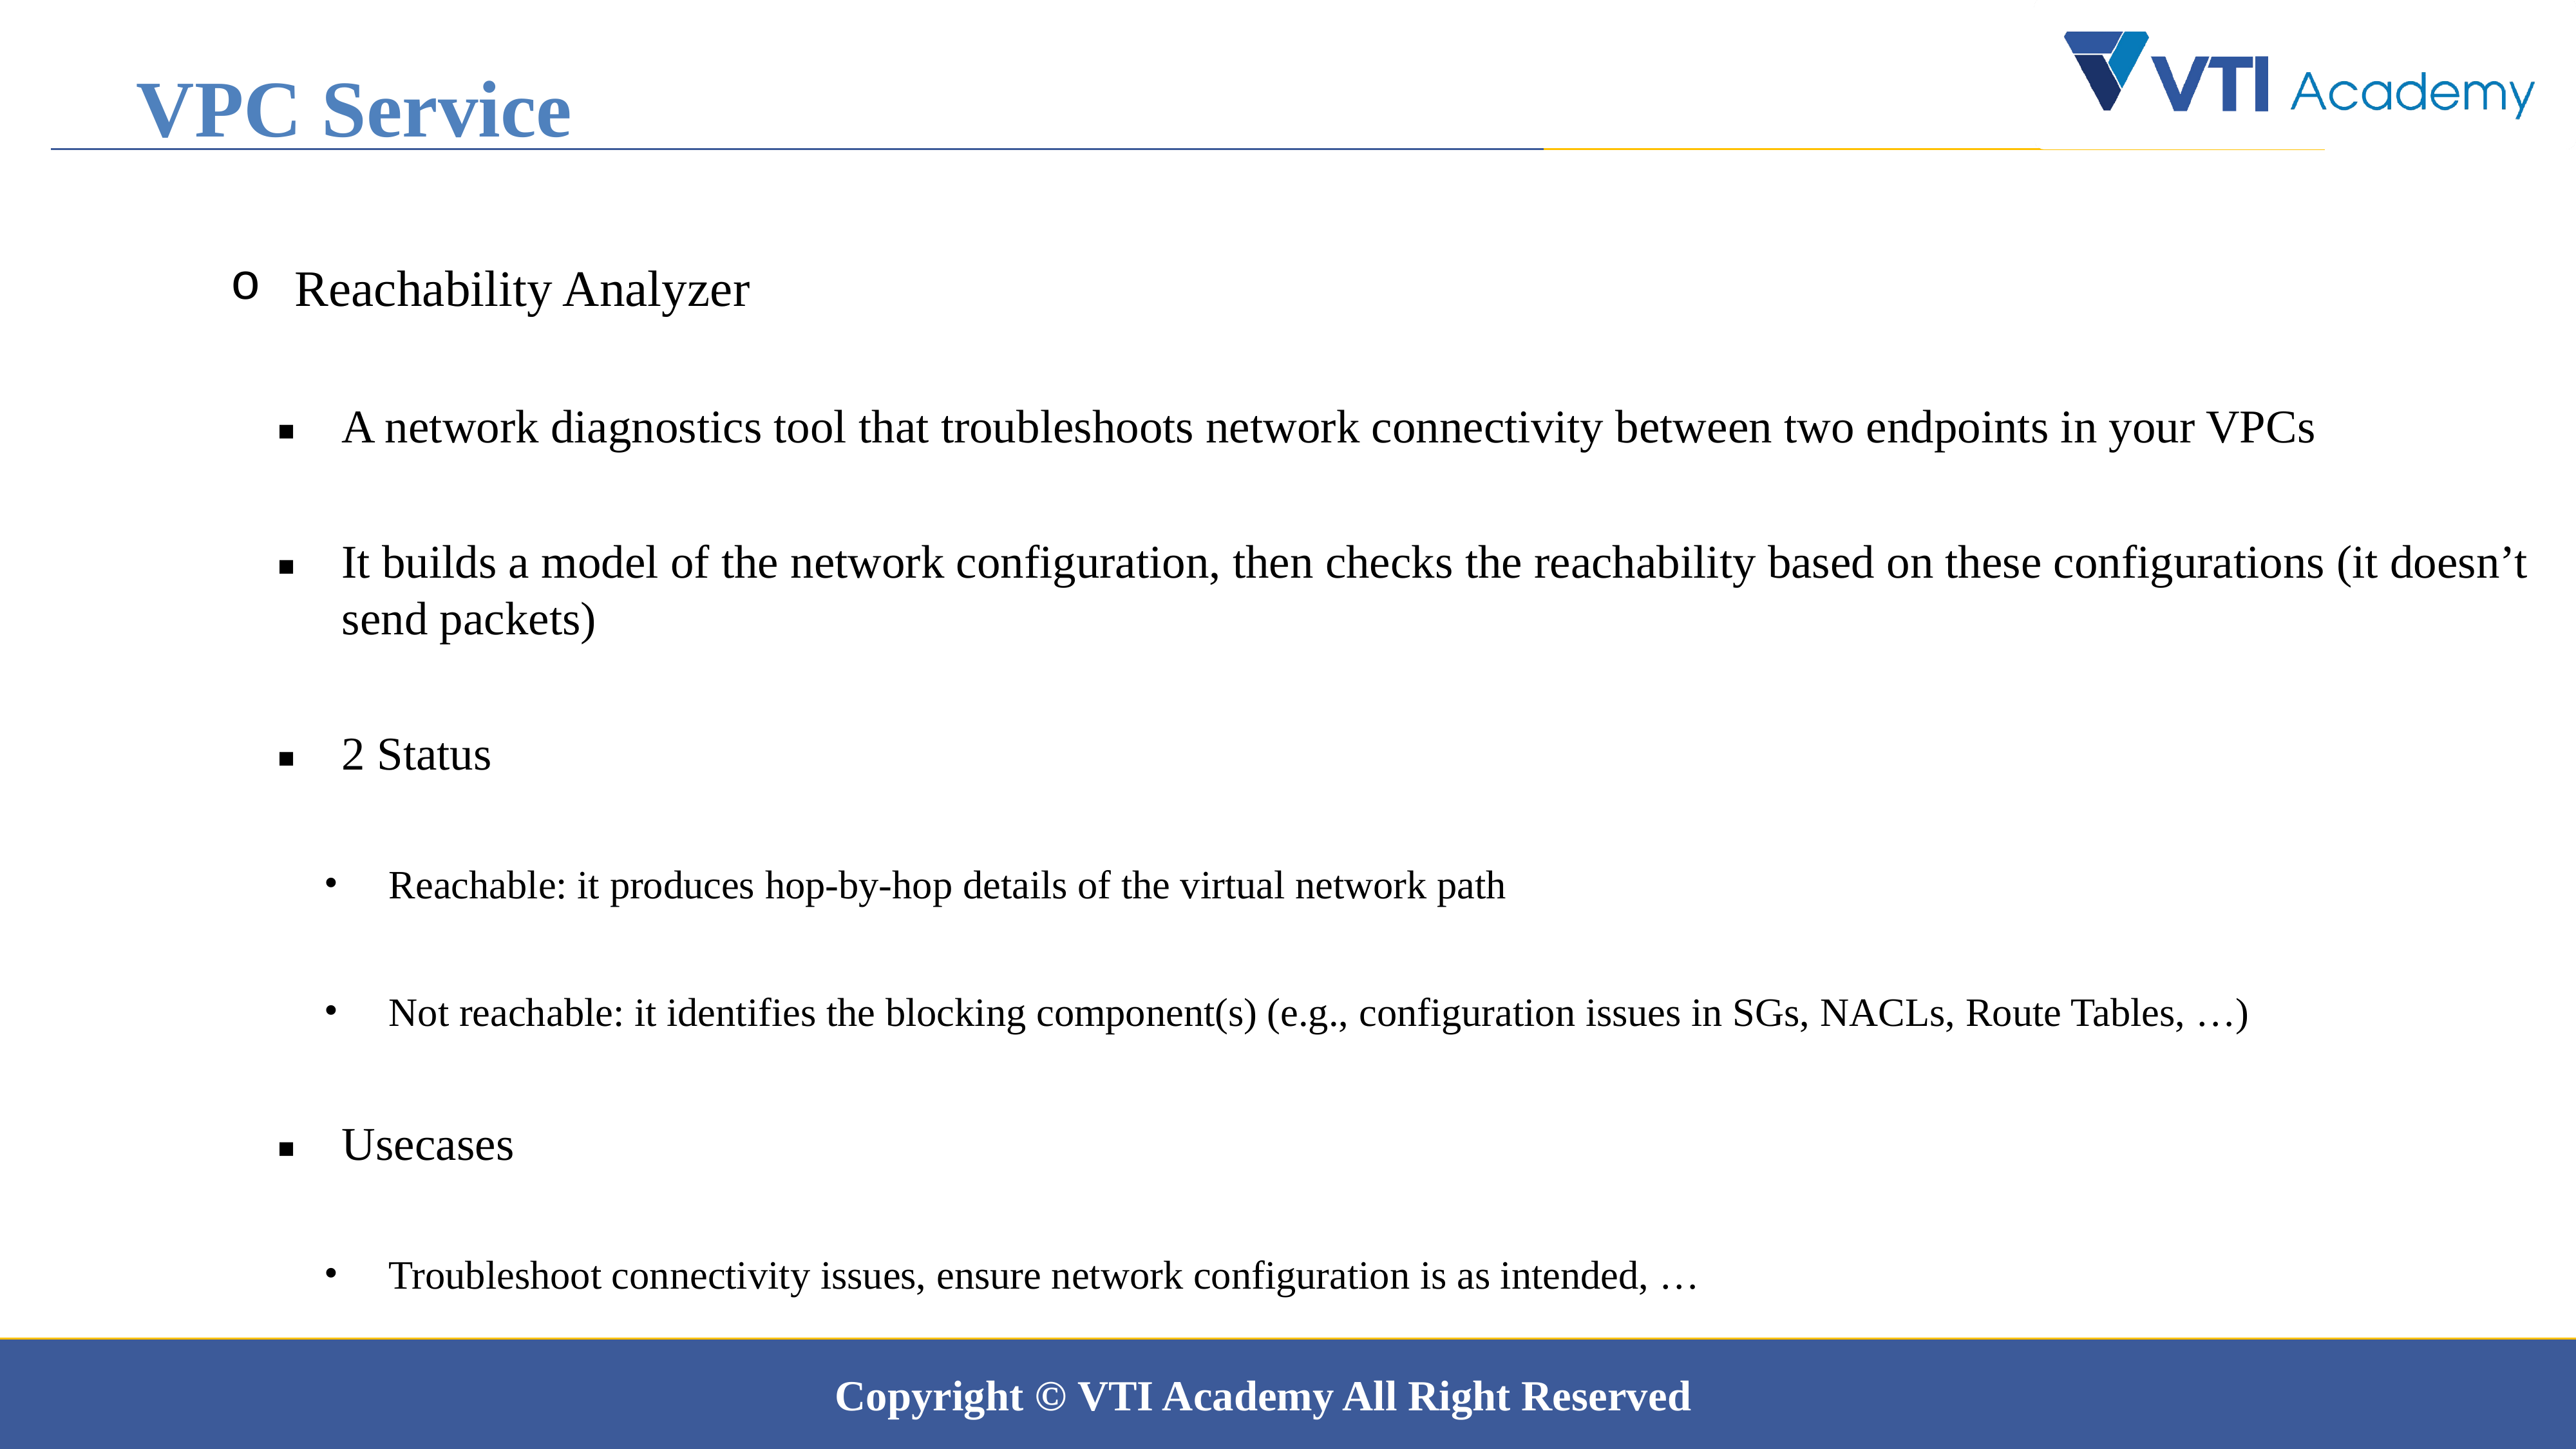

VPC Service
Reachability Analyzer
A network diagnostics tool that troubleshoots network connectivity between two endpoints in your VPCs
It builds a model of the network configuration, then checks the reachability based on these configurations (it doesn’t send packets)
2 Status
Reachable: it produces hop-by-hop details of the virtual network path
Not reachable: it identifies the blocking component(s) (e.g., configuration issues in SGs, NACLs, Route Tables, …)
Usecases
Troubleshoot connectivity issues, ensure network configuration is as intended, …